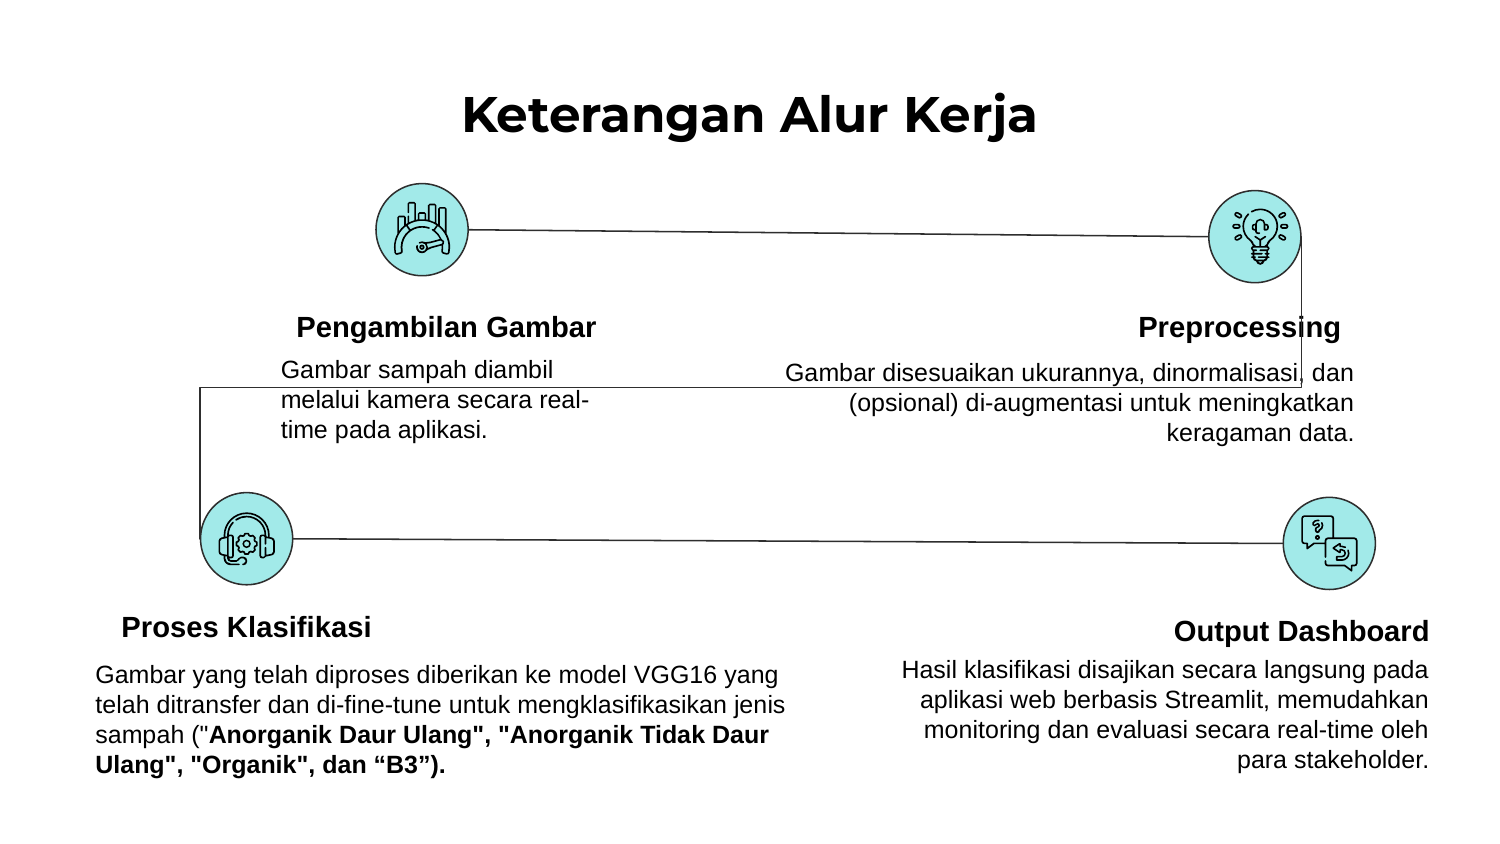

# Keterangan Alur Kerja

Pengambilan Gambar
Preprocessing
Gambar sampah diambil melalui kamera secara real-time pada aplikasi.

Gambar disesuaikan ukurannya, dinormalisasi, dan (opsional) di-augmentasi untuk meningkatkan keragaman data.

Proses Klasifikasi
Output Dashboard
Hasil klasifikasi disajikan secara langsung pada aplikasi web berbasis Streamlit, memudahkan monitoring dan evaluasi secara real-time oleh para stakeholder.

Gambar yang telah diproses diberikan ke model VGG16 yang telah ditransfer dan di-fine-tune untuk mengklasifikasikan jenis sampah ("Anorganik Daur Ulang", "Anorganik Tidak Daur Ulang", "Organik", dan “B3”).